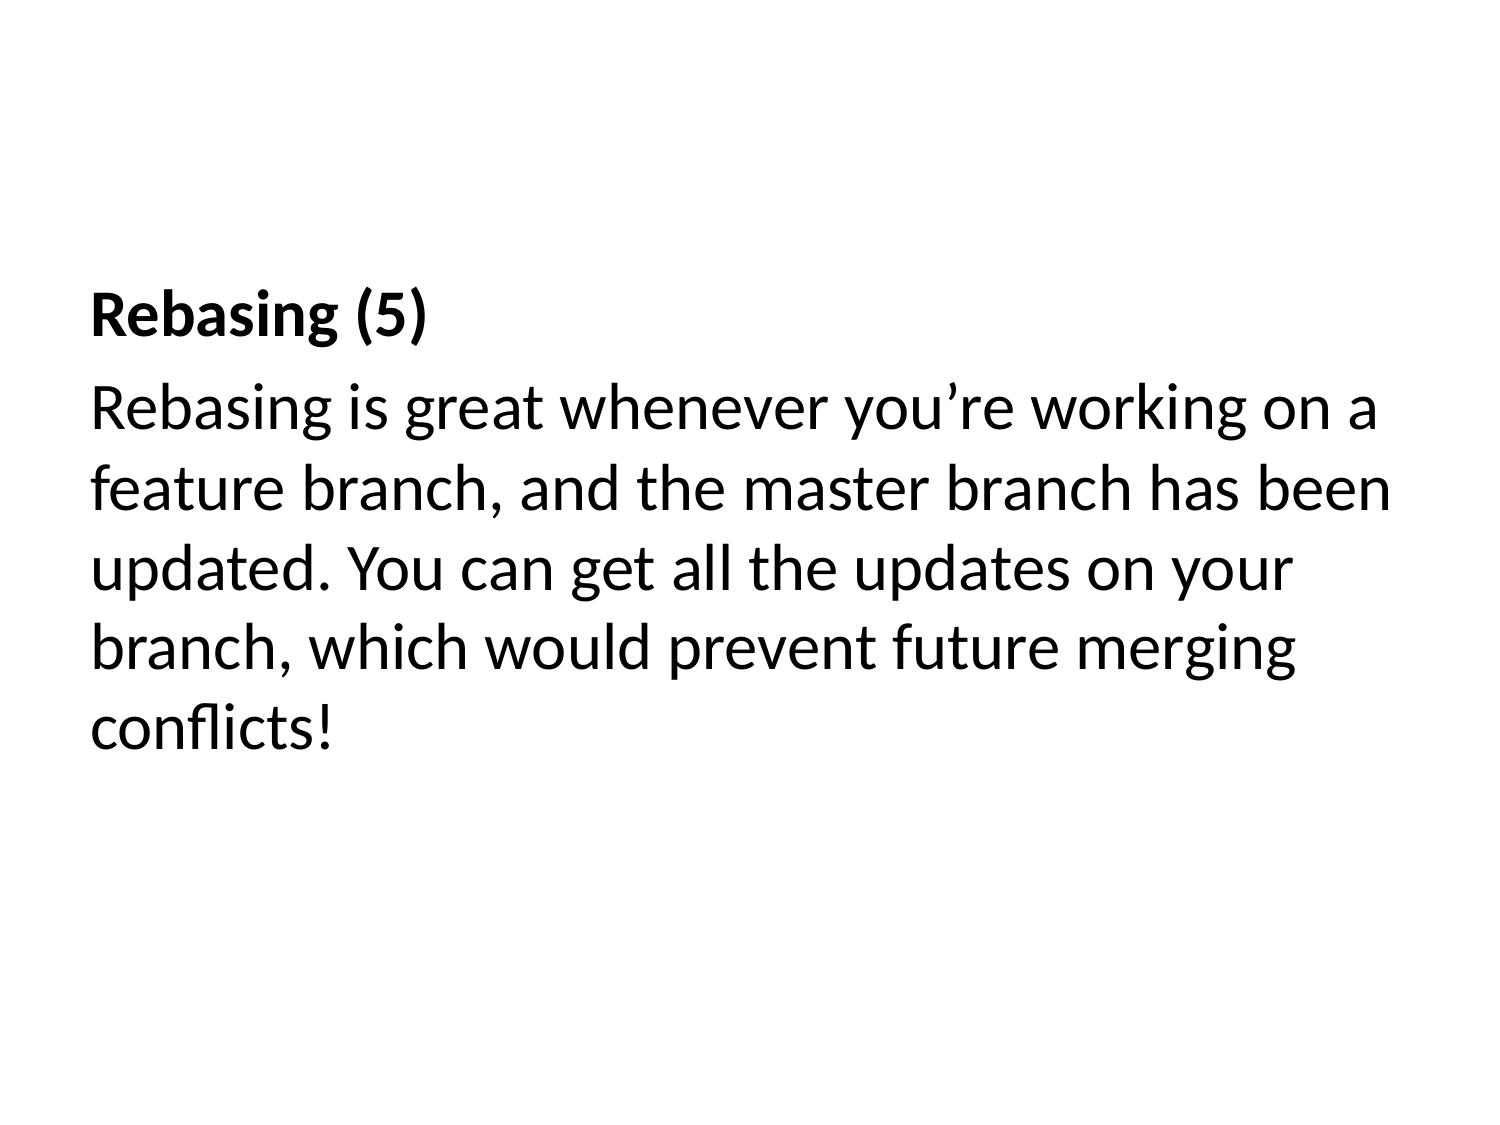

Rebasing (5)
Rebasing is great whenever you’re working on a feature branch, and the master branch has been updated. You can get all the updates on your branch, which would prevent future merging conflicts!